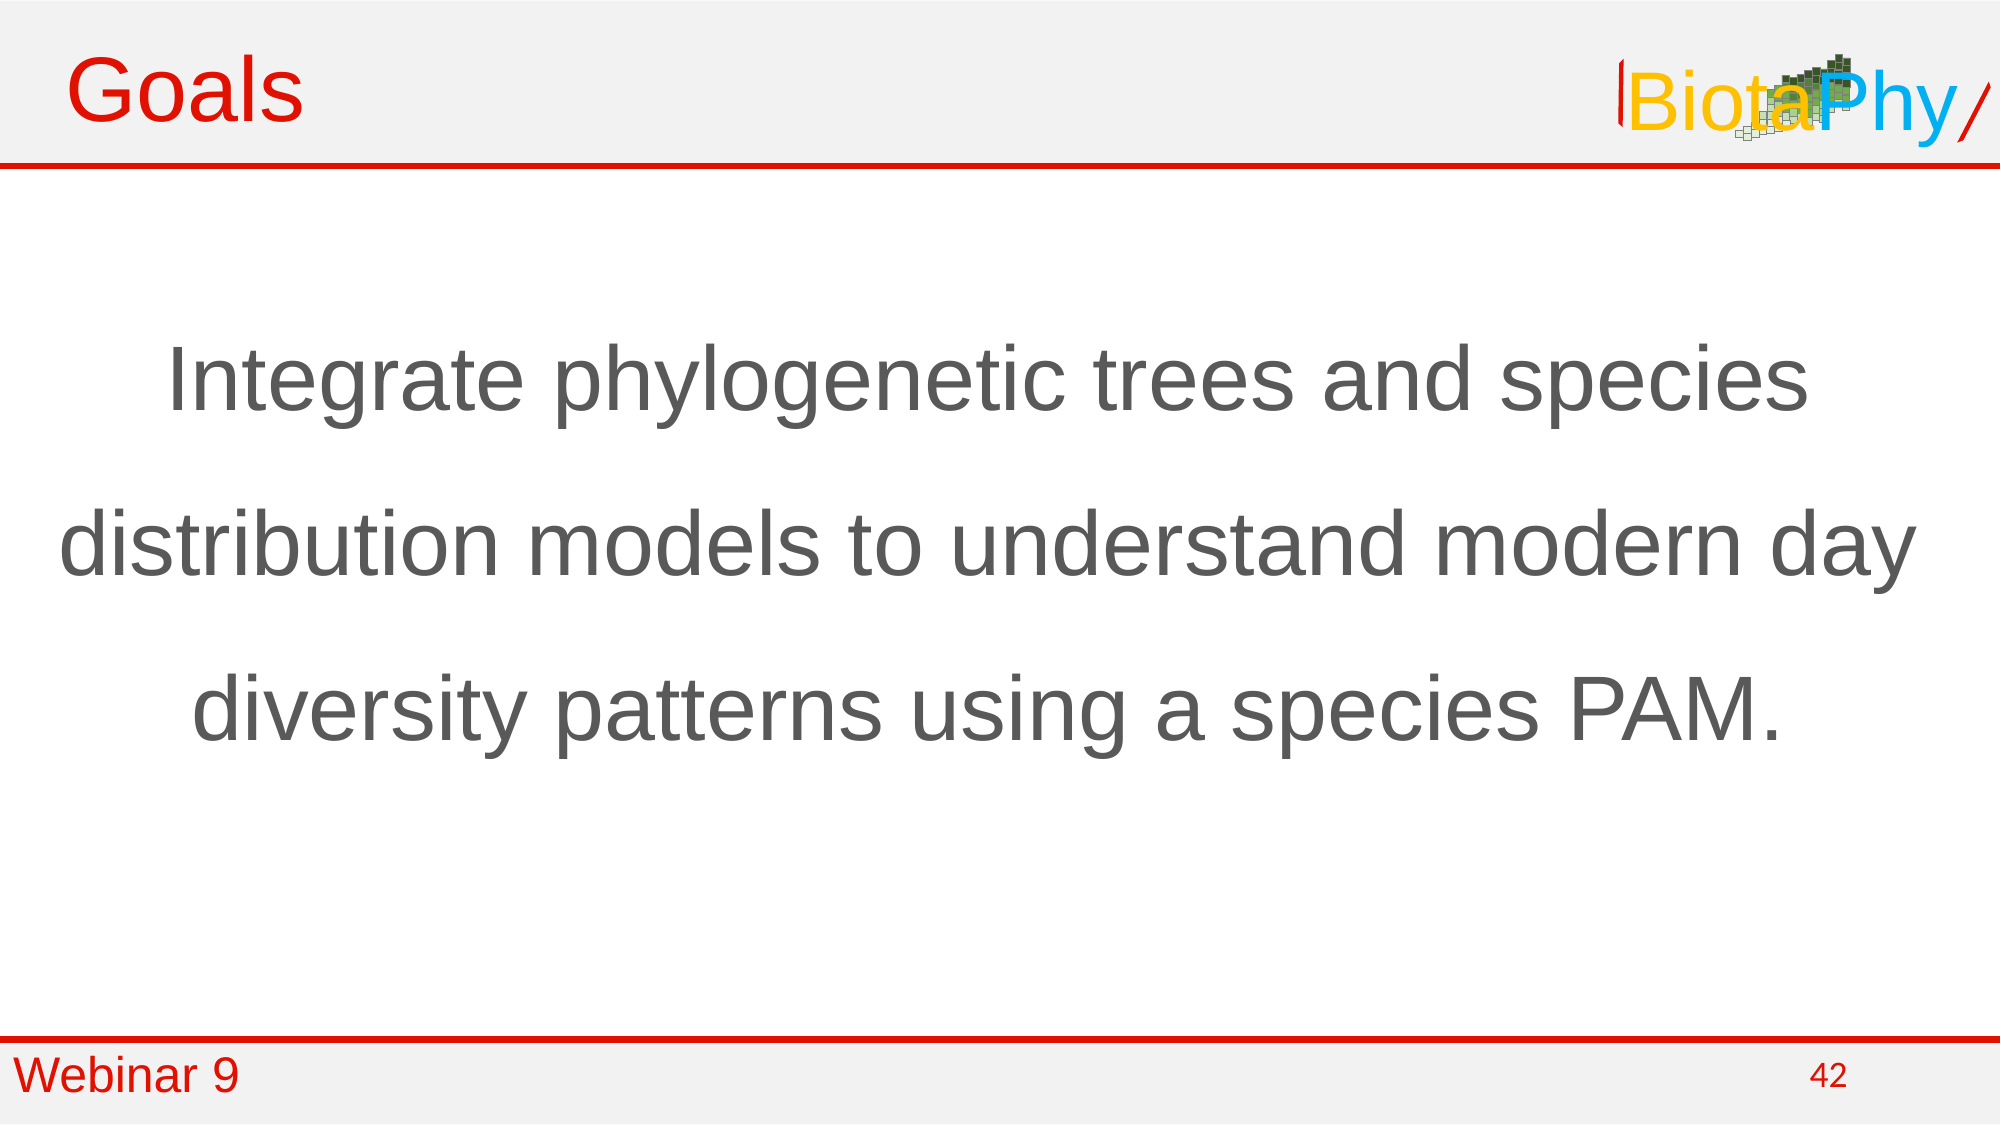

Goals
BiotaPhy

Integrate phylogenetic trees and species distribution models to understand modern day diversity patterns using a species PAM.
Webinar 9

42